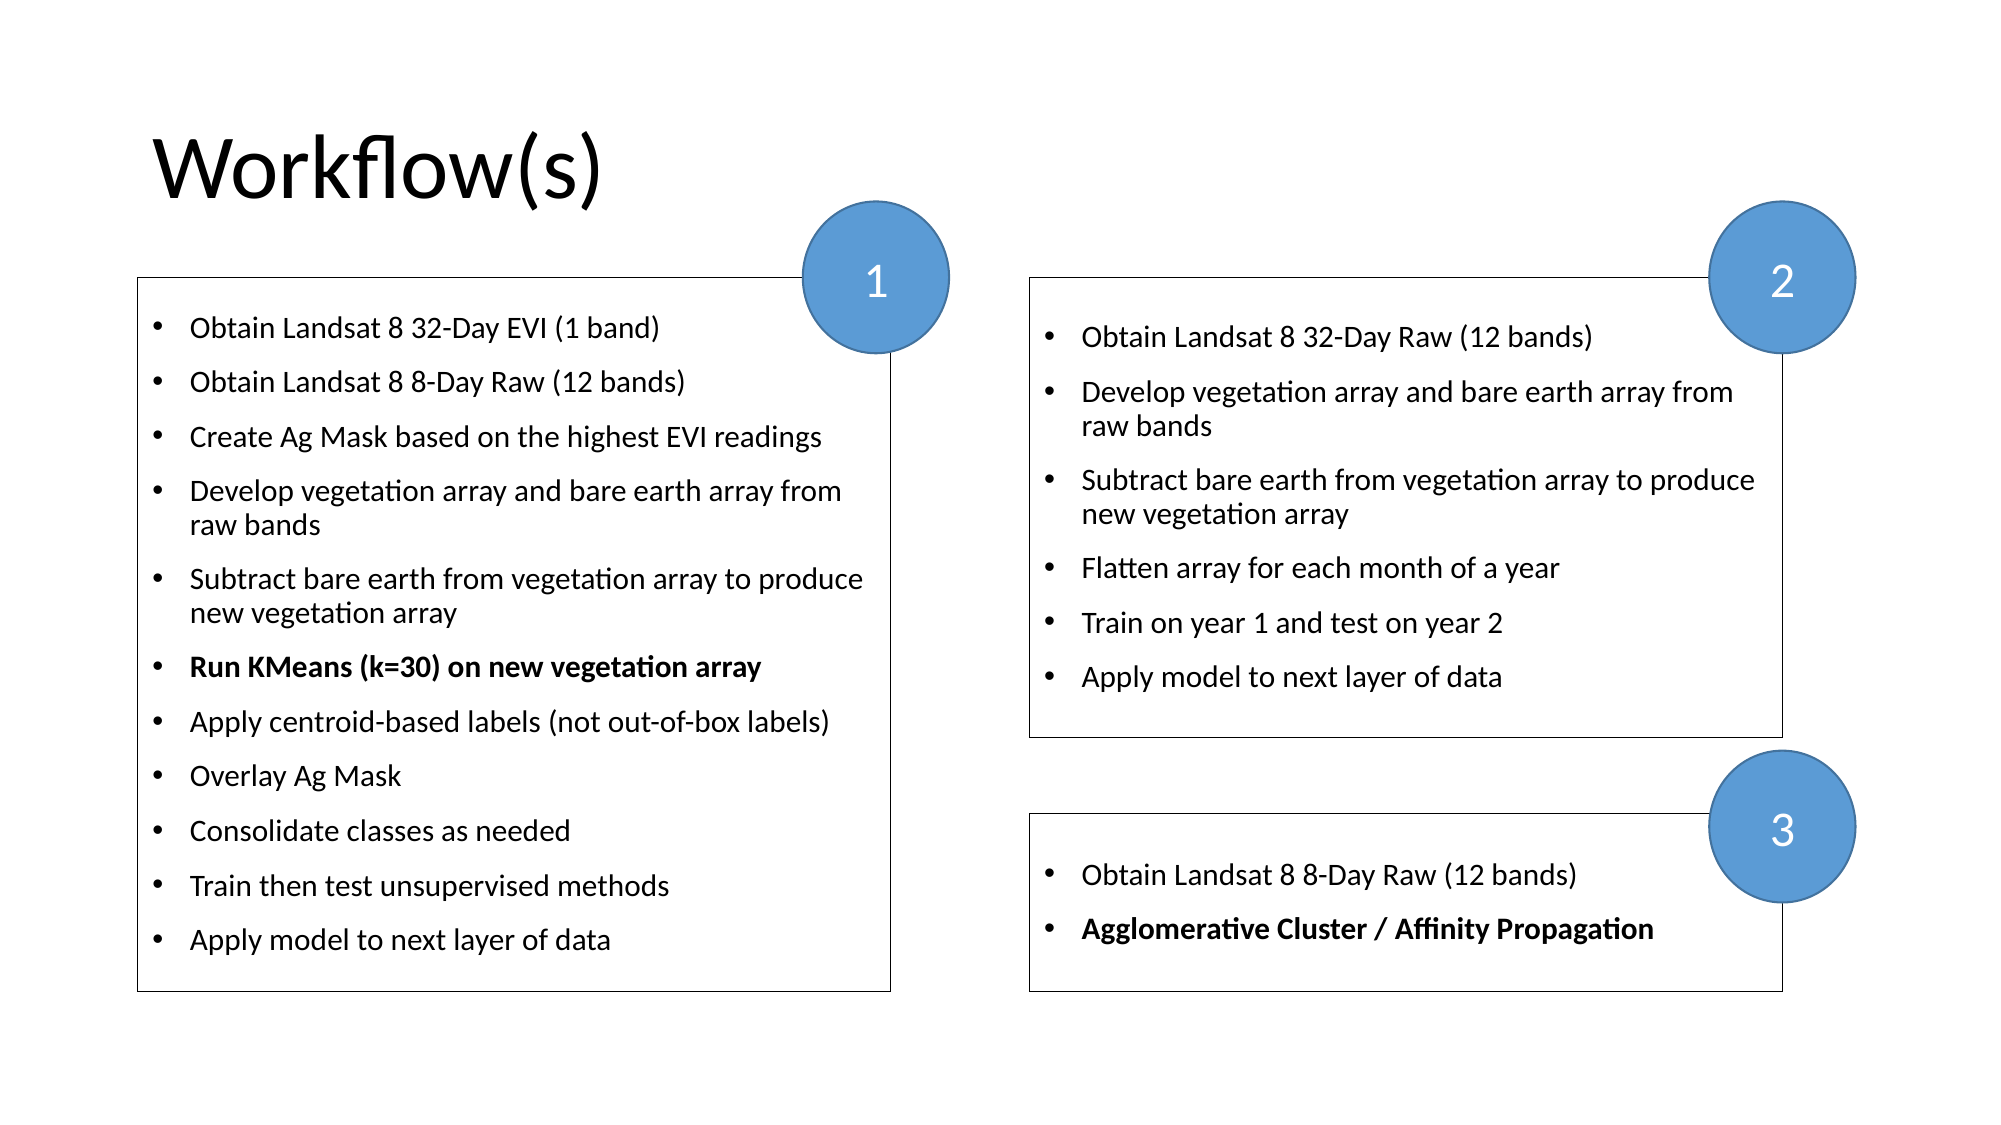

# Workflow(s)
1
2
Obtain Landsat 8 32-Day EVI (1 band)
Obtain Landsat 8 8-Day Raw (12 bands)
Create Ag Mask based on the highest EVI readings
Develop vegetation array and bare earth array from raw bands
Subtract bare earth from vegetation array to produce new vegetation array
Run KMeans (k=30) on new vegetation array
Apply centroid-based labels (not out-of-box labels)
Overlay Ag Mask
Consolidate classes as needed
Train then test unsupervised methods
Apply model to next layer of data
Obtain Landsat 8 32-Day Raw (12 bands)
Develop vegetation array and bare earth array from raw bands
Subtract bare earth from vegetation array to produce new vegetation array
Flatten array for each month of a year
Train on year 1 and test on year 2
Apply model to next layer of data
3
Obtain Landsat 8 8-Day Raw (12 bands)
Agglomerative Cluster / Affinity Propagation